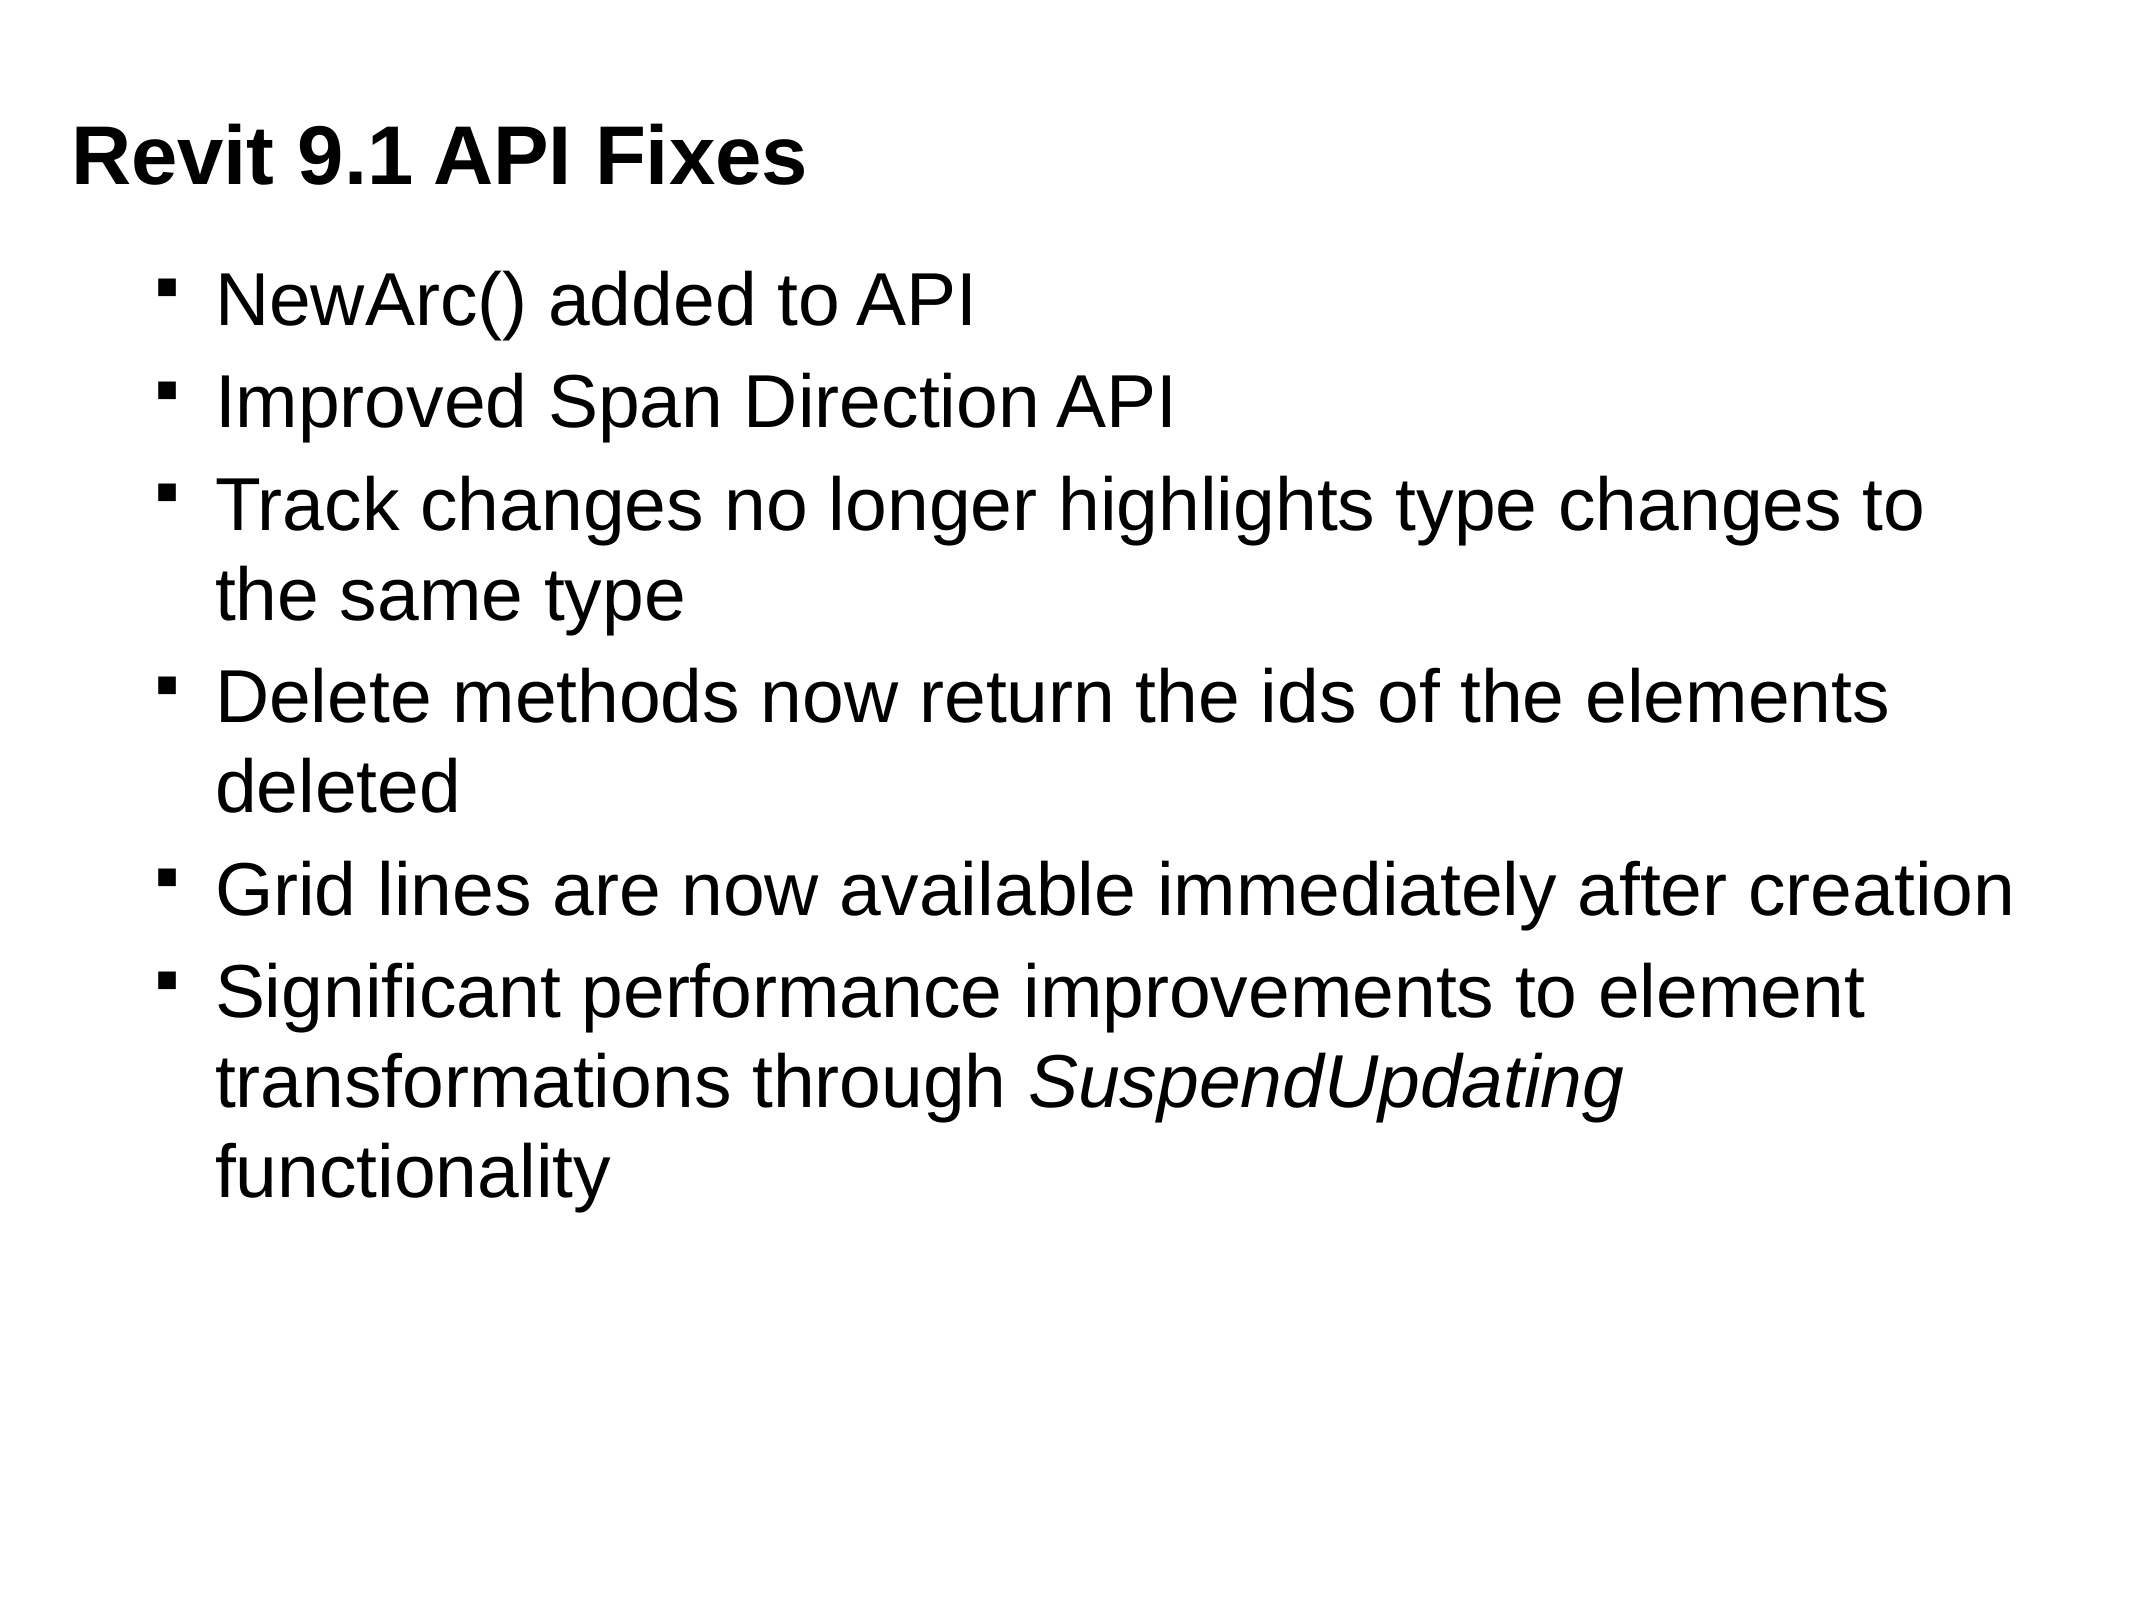

# Revit 9.1 API Fixes
NewArc() added to API
Improved Span Direction API
Track changes no longer highlights type changes to the same type
Delete methods now return the ids of the elements deleted
Grid lines are now available immediately after creation
Significant performance improvements to element transformations through SuspendUpdating functionality